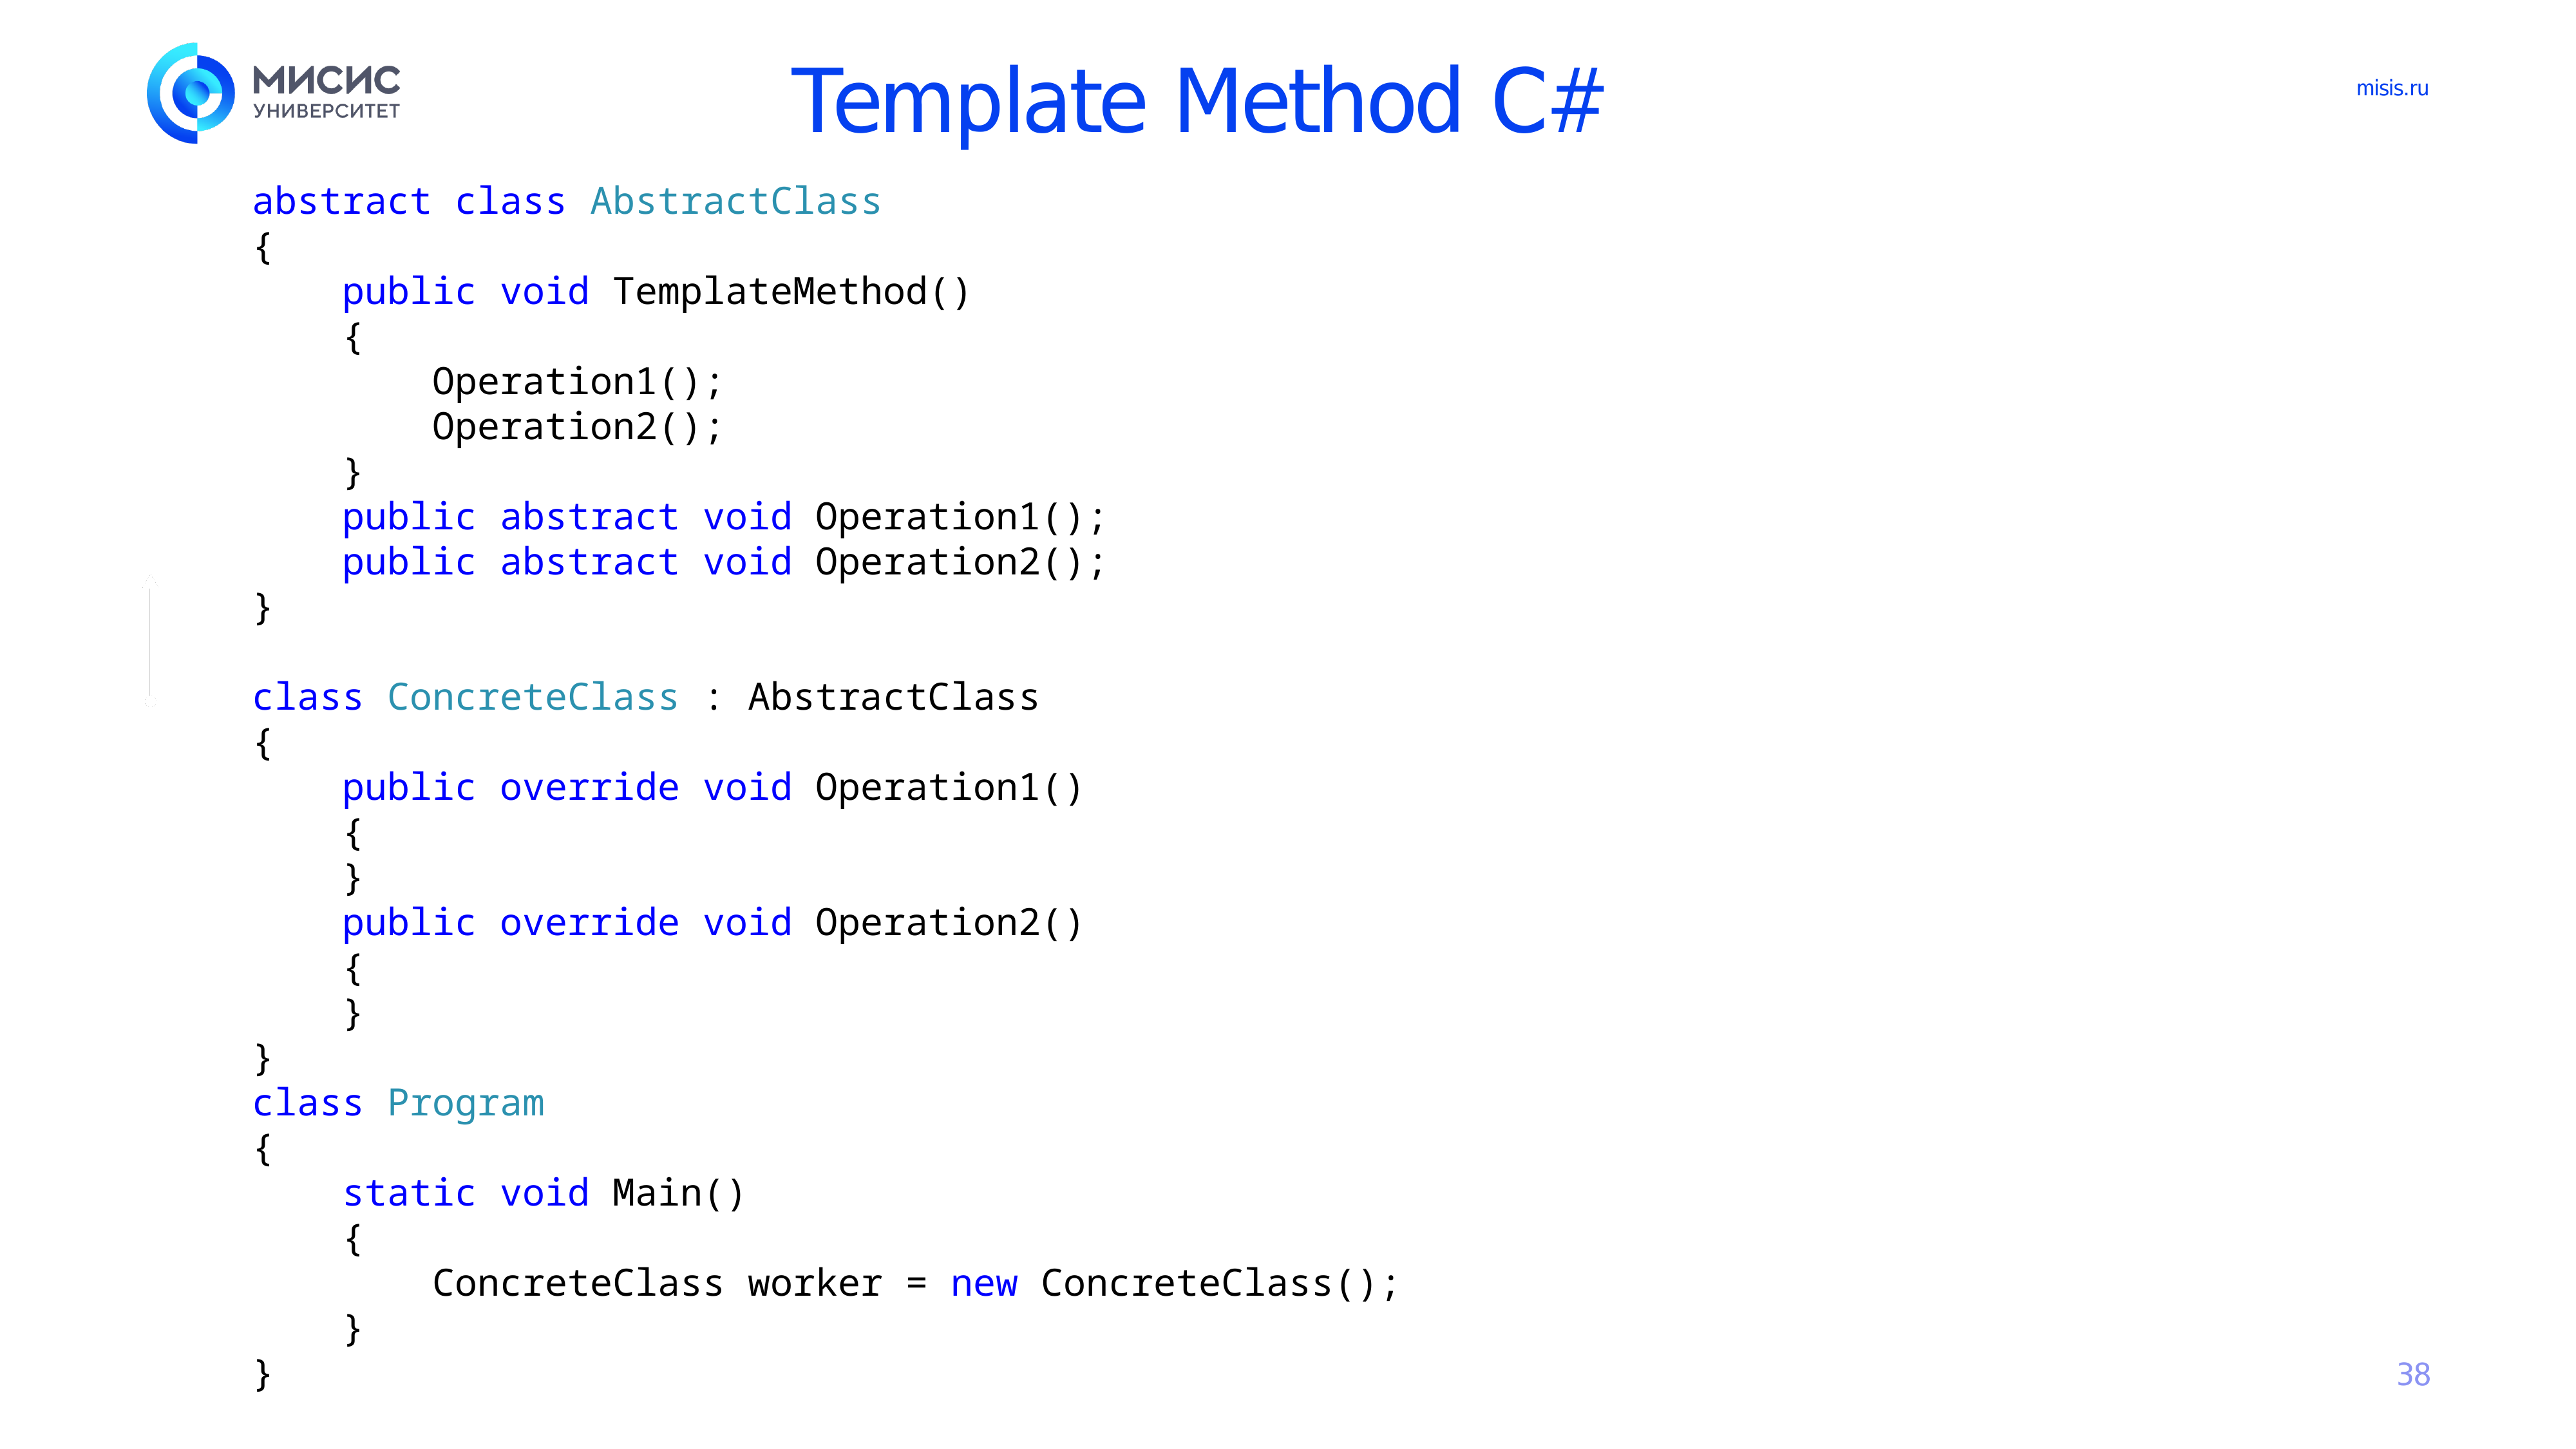

# Template Method C#
abstract class AbstractClass
{
    public void TemplateMethod()
    {
        Operation1();
        Operation2();
    }
    public abstract void Operation1();
    public abstract void Operation2();
}

class ConcreteClass : AbstractClass
{
    public override void Operation1()
    {
    }
    public override void Operation2()
    {
    }
}
class Program
{
    static void Main()
    {
        ConcreteClass worker = new ConcreteClass();
    }
}
38